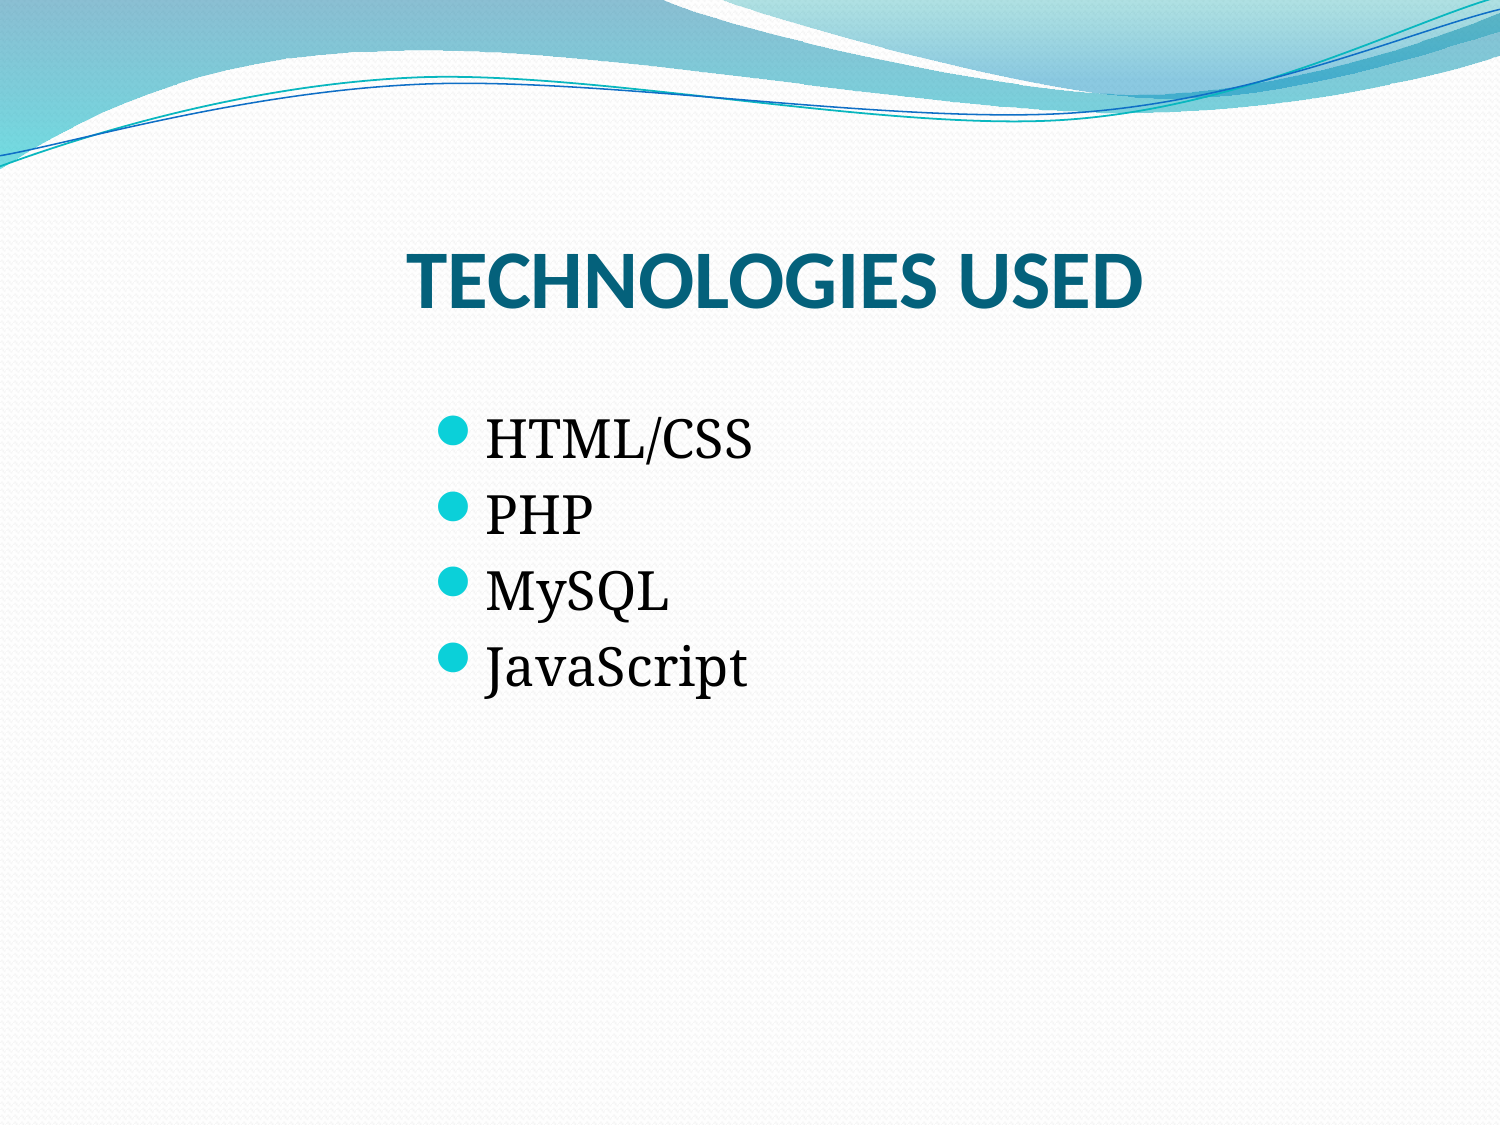

# TECHNOLOGIES USED
HTML/CSS
PHP
MySQL
JavaScript